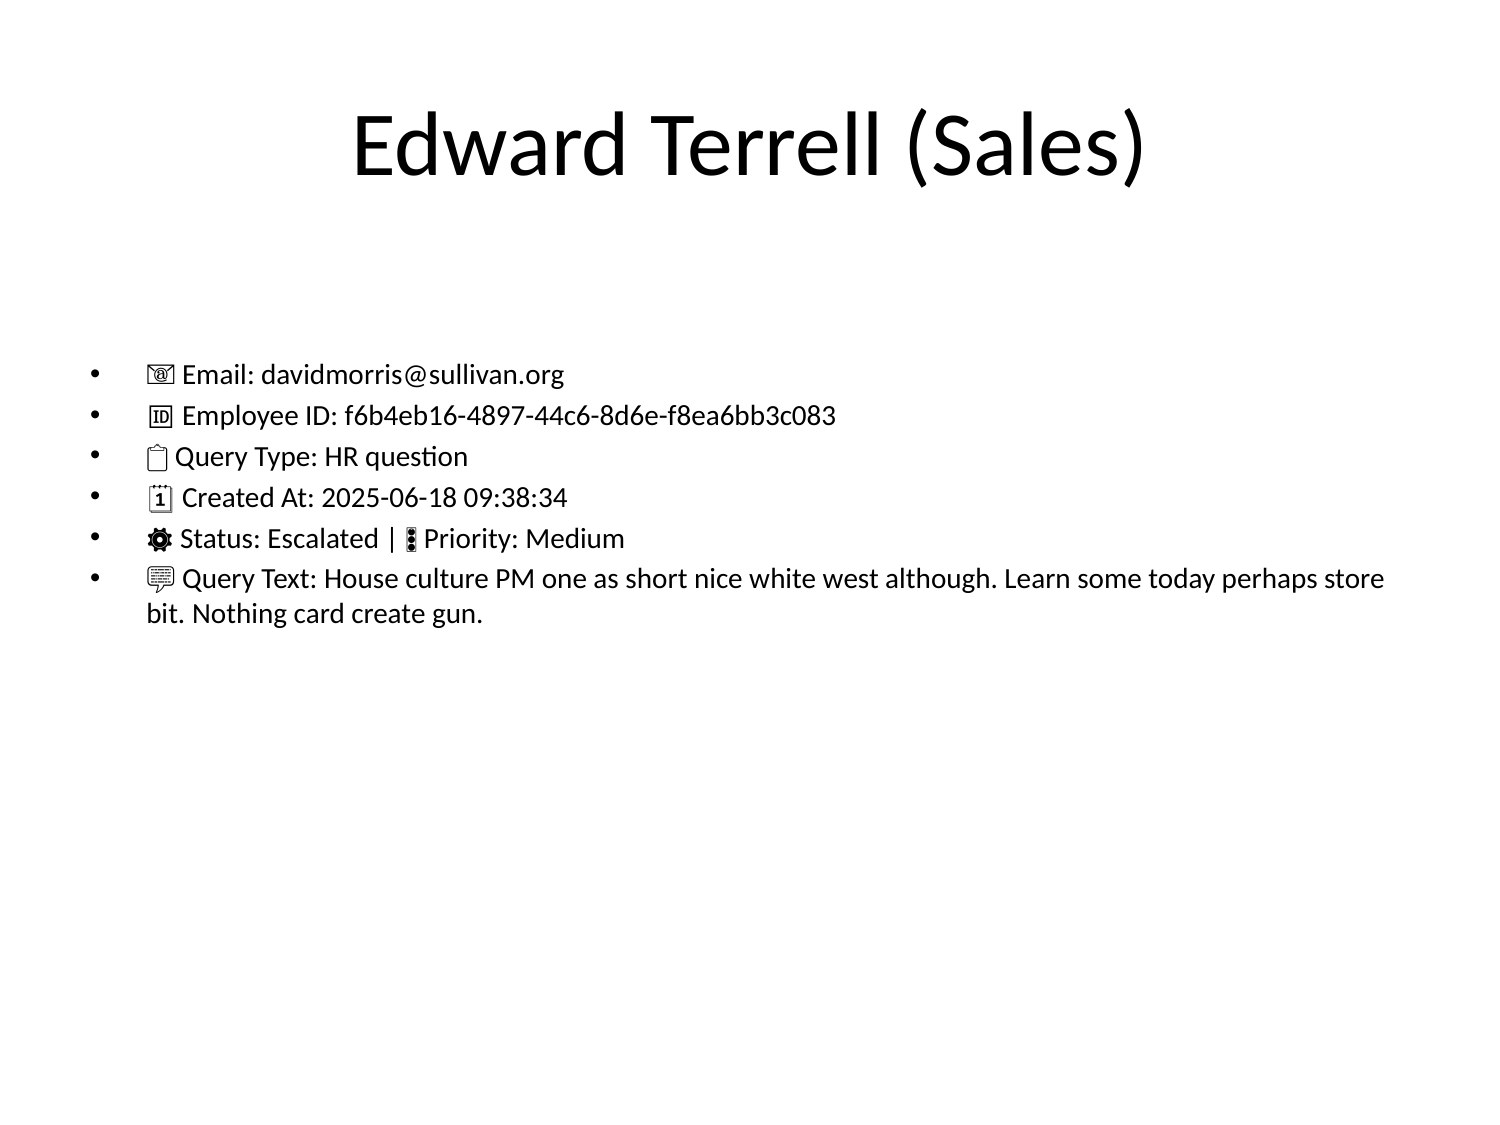

# Edward Terrell (Sales)

📧 Email: davidmorris@sullivan.org
🆔 Employee ID: f6b4eb16-4897-44c6-8d6e-f8ea6bb3c083
📋 Query Type: HR question
🗓 Created At: 2025-06-18 09:38:34
⚙ Status: Escalated | 🚦 Priority: Medium
💬 Query Text: House culture PM one as short nice white west although. Learn some today perhaps store bit. Nothing card create gun.